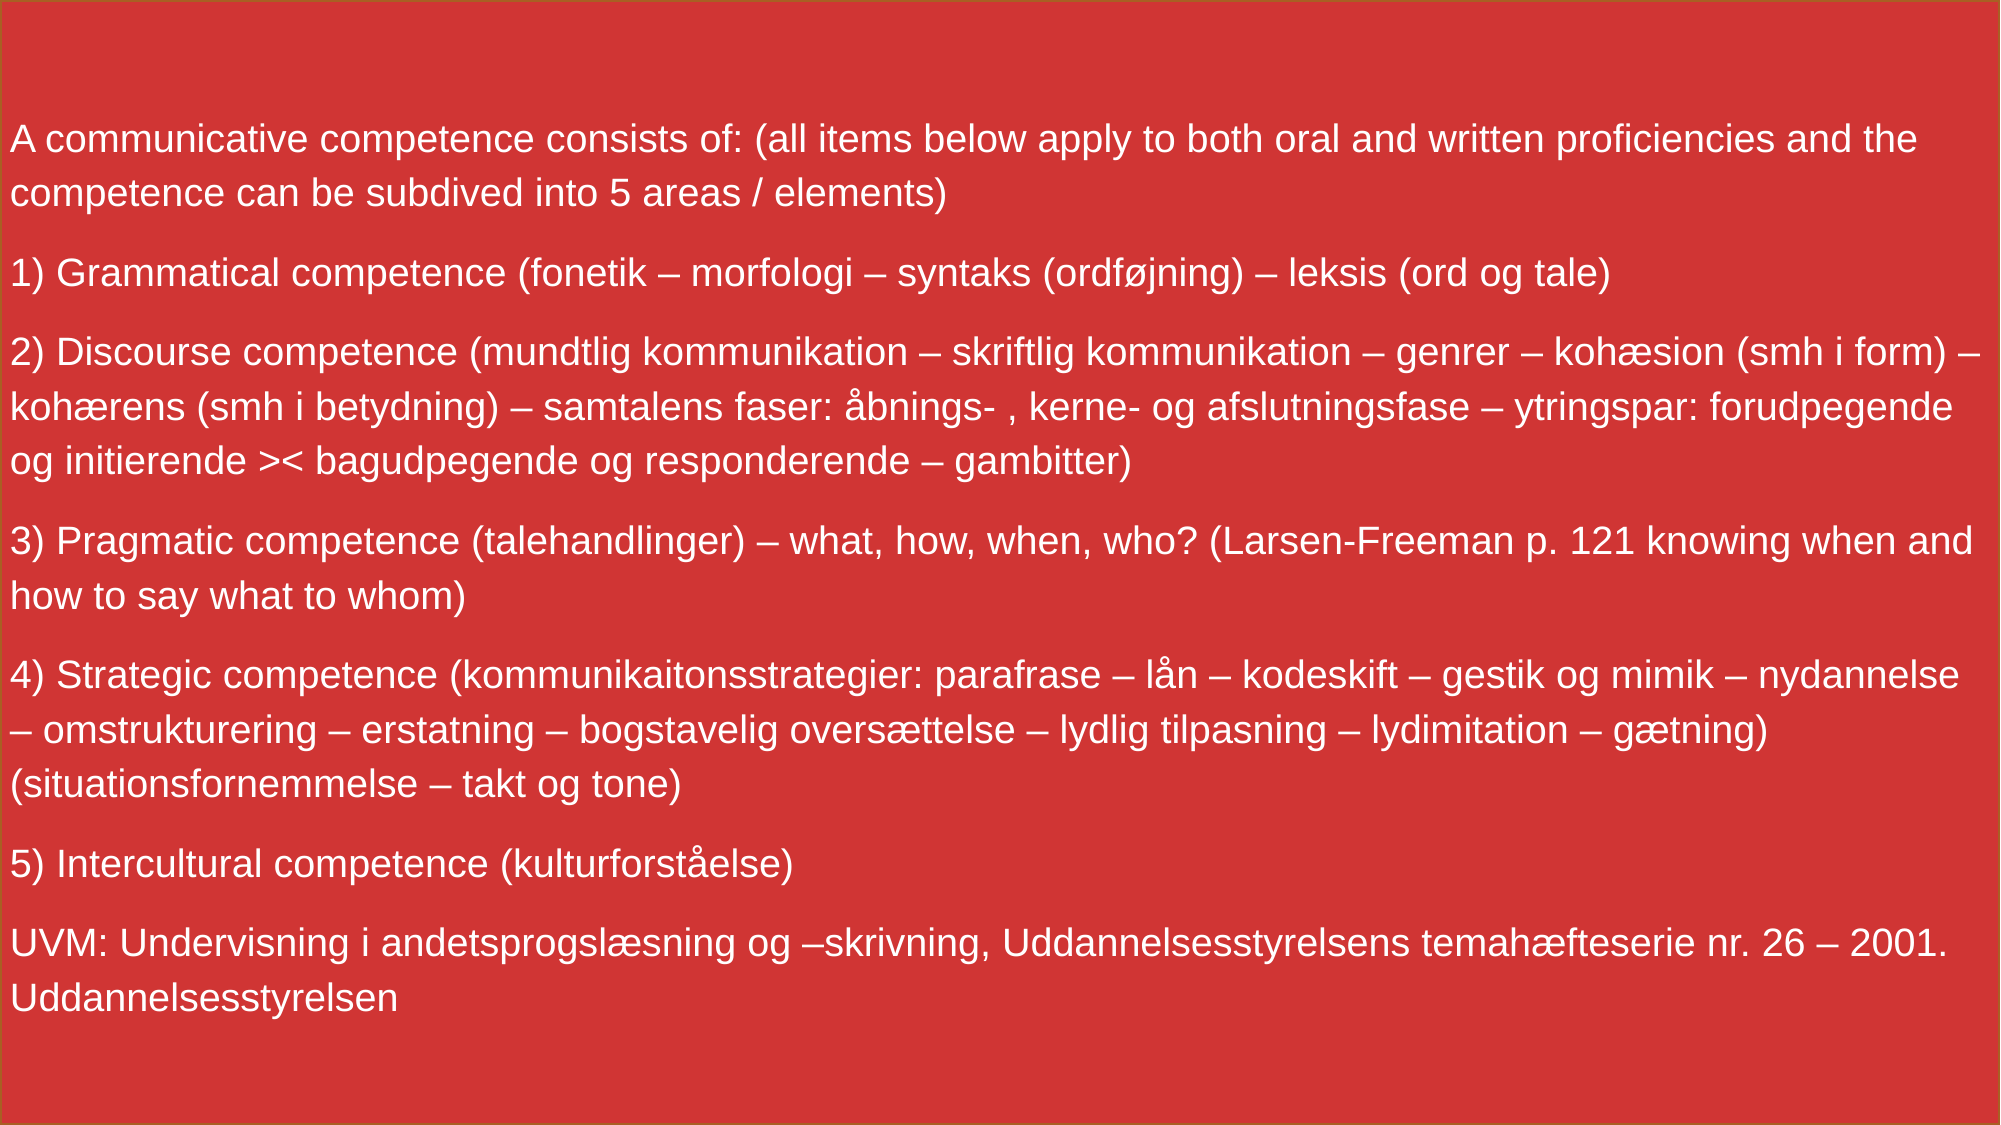

A communicative competence consists of: (all items below apply to both oral and written proficiencies and the competence can be subdived into 5 areas / elements)
1) Grammatical competence (fonetik – morfologi – syntaks (ordføjning) – leksis (ord og tale)
2) Discourse competence (mundtlig kommunikation – skriftlig kommunikation – genrer – kohæsion (smh i form) – kohærens (smh i betydning) – samtalens faser: åbnings- , kerne- og afslutningsfase – ytringspar: forudpegende og initierende >< bagudpegende og responderende – gambitter)
3) Pragmatic competence (talehandlinger) – what, how, when, who? (Larsen-Freeman p. 121 knowing when and how to say what to whom)
4) Strategic competence (kommunikaitonsstrategier: parafrase – lån – kodeskift – gestik og mimik – nydannelse – omstrukturering – erstatning – bogstavelig oversættelse – lydlig tilpasning – lydimitation – gætning) (situationsfornemmelse – takt og tone)
5) Intercultural competence (kulturforståelse)
UVM: Undervisning i andetsprogslæsning og –skrivning, Uddannelsesstyrelsens temahæfteserie nr. 26 – 2001. Uddannelsesstyrelsen
22